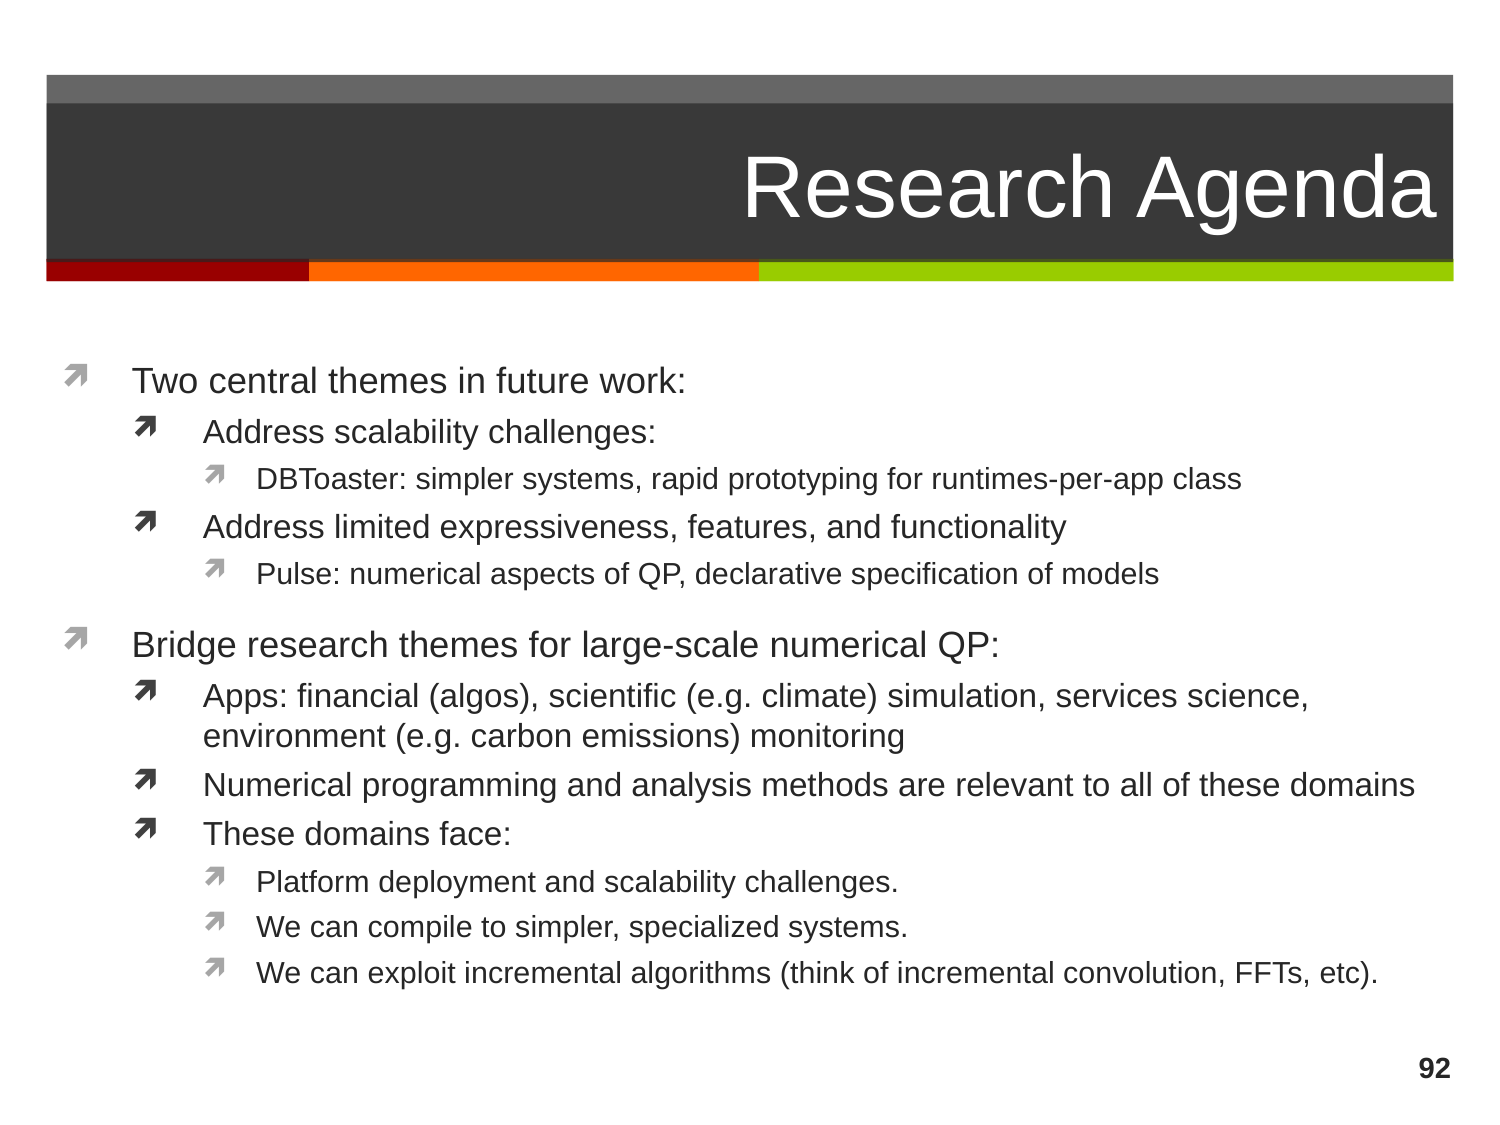

# Research Agenda
Two central themes in future work:
Address scalability challenges:
DBToaster: simpler systems, rapid prototyping for runtimes-per-app class
Address limited expressiveness, features, and functionality
Pulse: numerical aspects of QP, declarative specification of models
Bridge research themes for large-scale numerical QP:
Apps: financial (algos), scientific (e.g. climate) simulation, services science, environment (e.g. carbon emissions) monitoring
Numerical programming and analysis methods are relevant to all of these domains
These domains face:
Platform deployment and scalability challenges.
We can compile to simpler, specialized systems.
We can exploit incremental algorithms (think of incremental convolution, FFTs, etc).